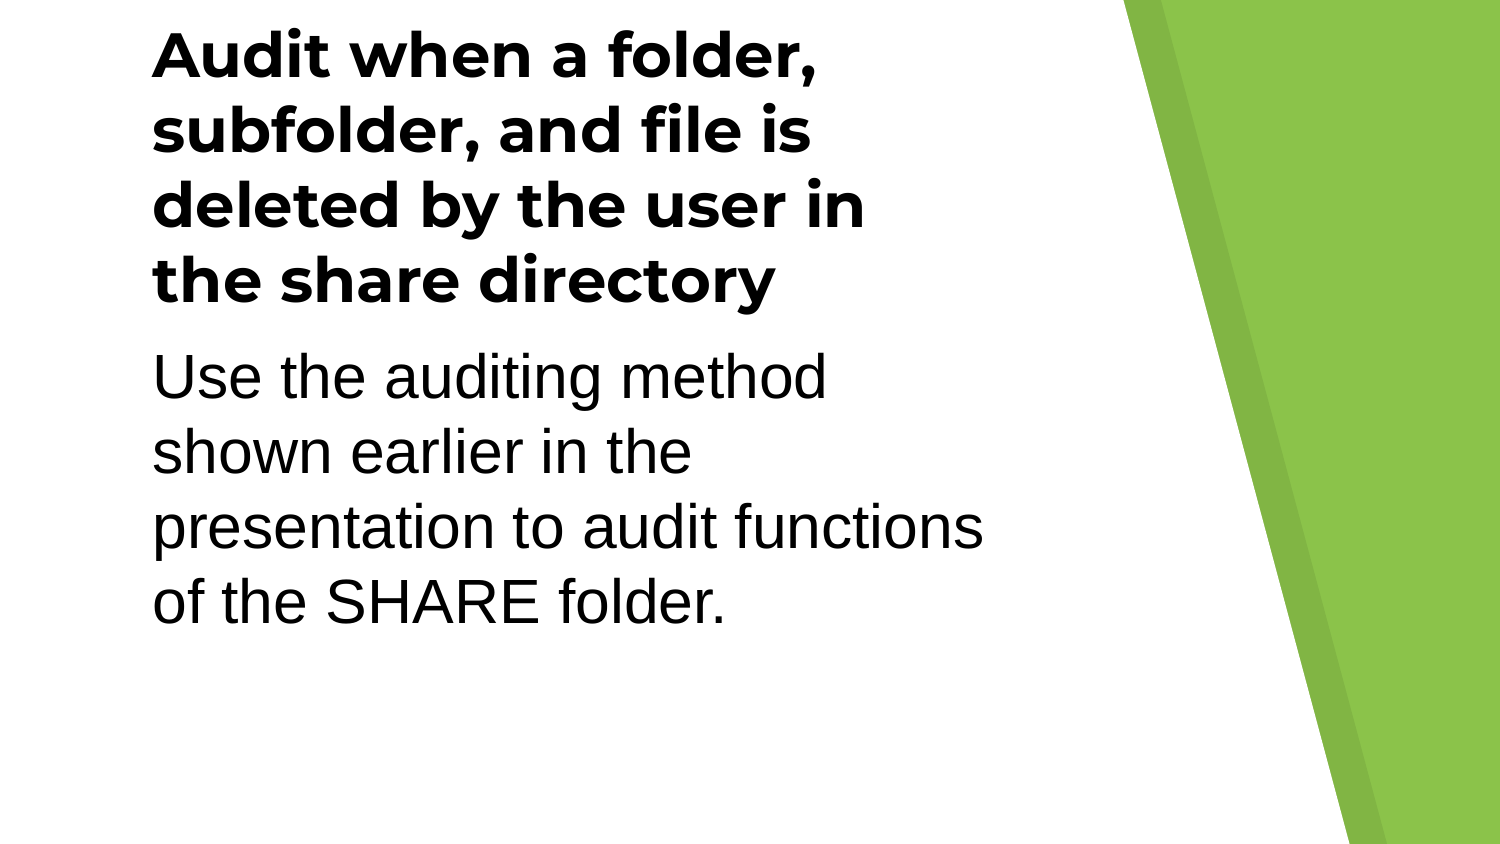

# Audit when a folder, subfolder, and file is deleted by the user in the share directory
Use the auditing method shown earlier in the presentation to audit functions of the SHARE folder.